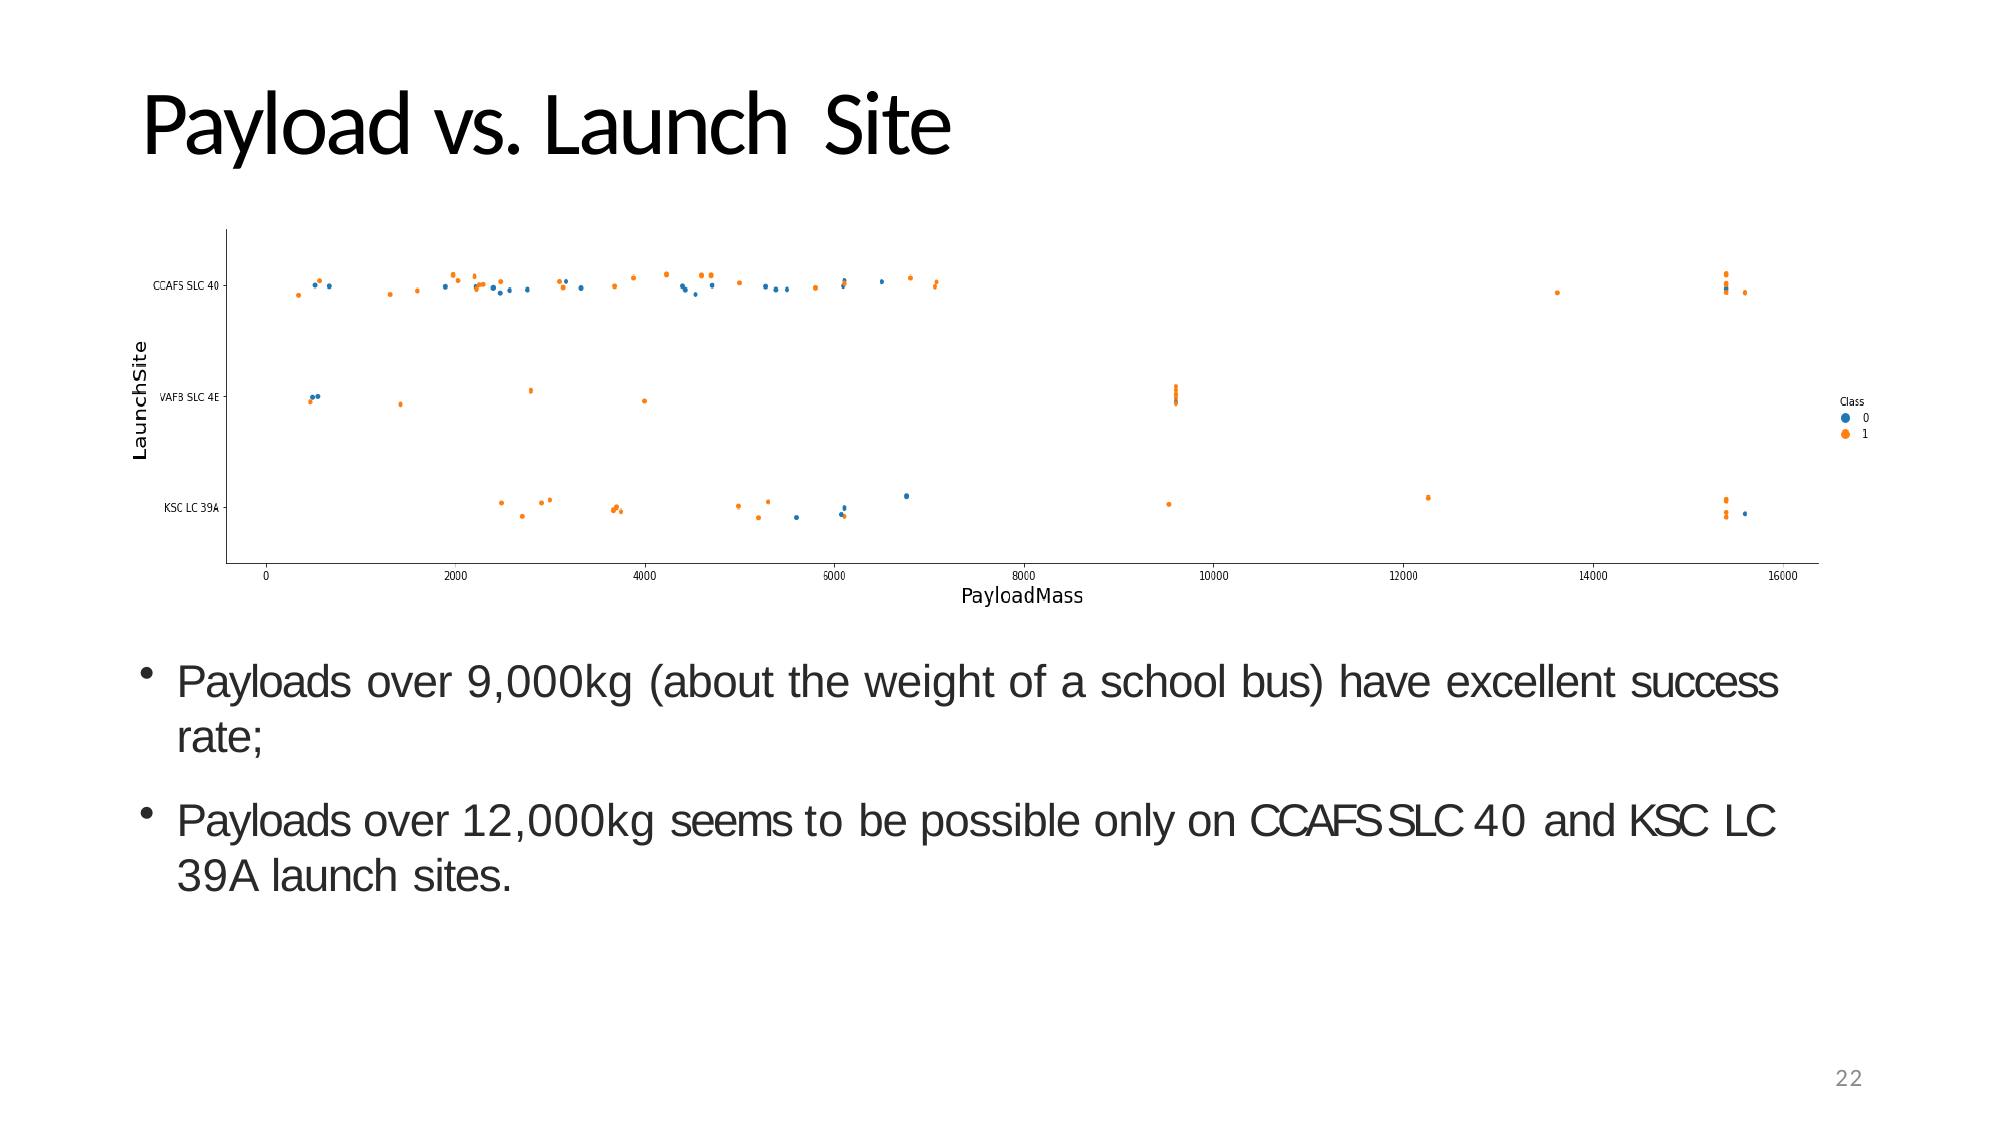

# Payload vs. Launch Site

Payloads over 9,000kg (about the weight of a school bus) have excellent success
rate;
Payloads over 12,000kg seems to be possible only on CCAFS SLC 40 and KSC LC
39A launch sites.
22